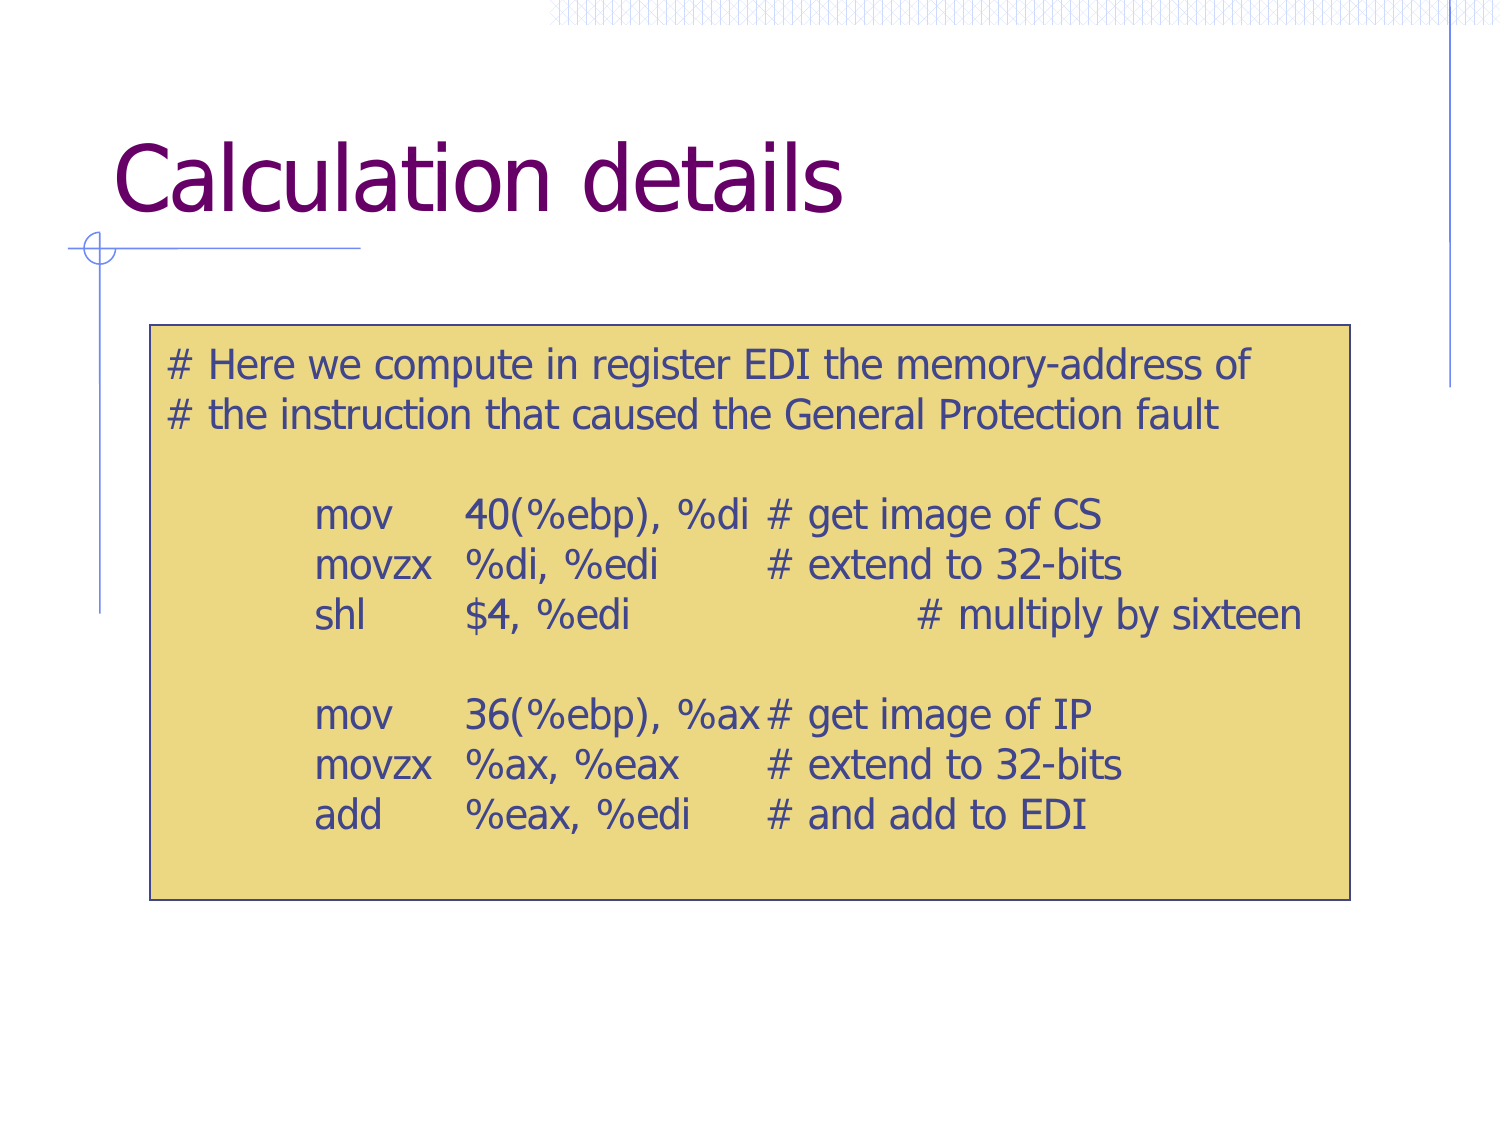

# Calculation details
# Here we compute in register EDI the memory-address of
# the instruction that caused the General Protection fault

	mov	40(%ebp), %di	# get image of CS
	movzx	%di, %edi	# extend to 32-bits
	shl	$4, %edi		# multiply by sixteen

	mov	36(%ebp), %ax	# get image of IP
	movzx	%ax, %eax	# extend to 32-bits
	add	%eax, %edi	# and add to EDI